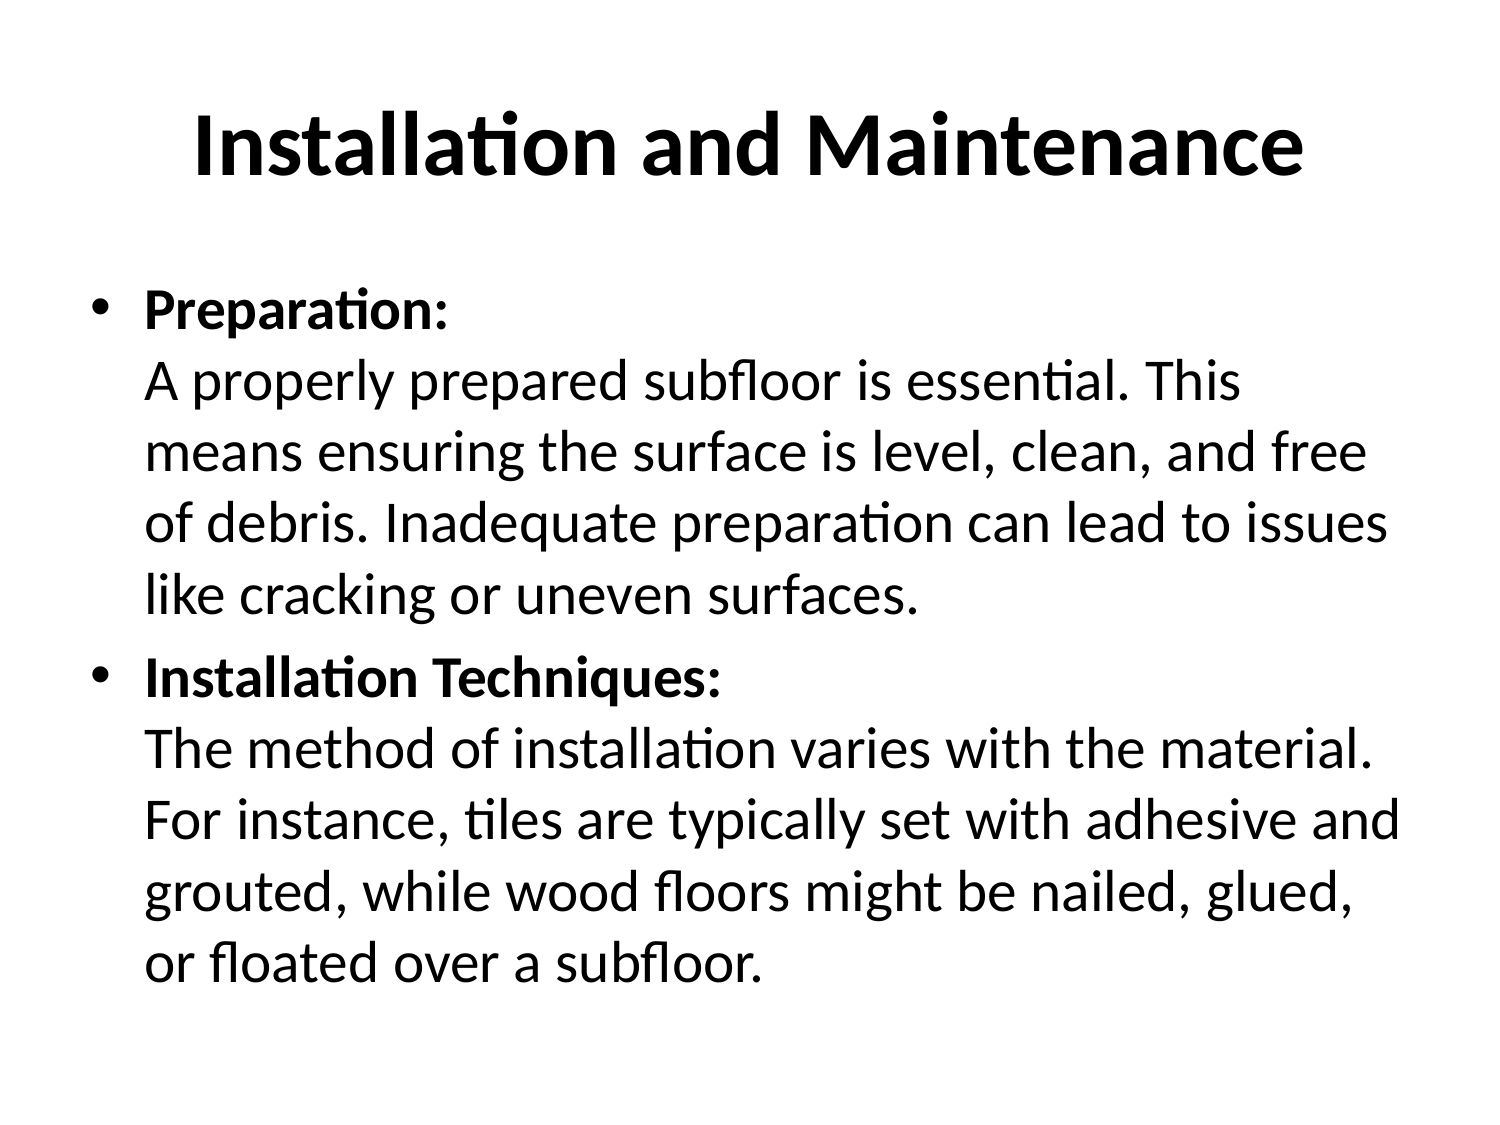

# Installation and Maintenance
Preparation:
A properly prepared subfloor is essential. This means ensuring the surface is level, clean, and free of debris. Inadequate preparation can lead to issues like cracking or uneven surfaces.
Installation Techniques:
The method of installation varies with the material. For instance, tiles are typically set with adhesive and grouted, while wood floors might be nailed, glued, or floated over a subfloor.